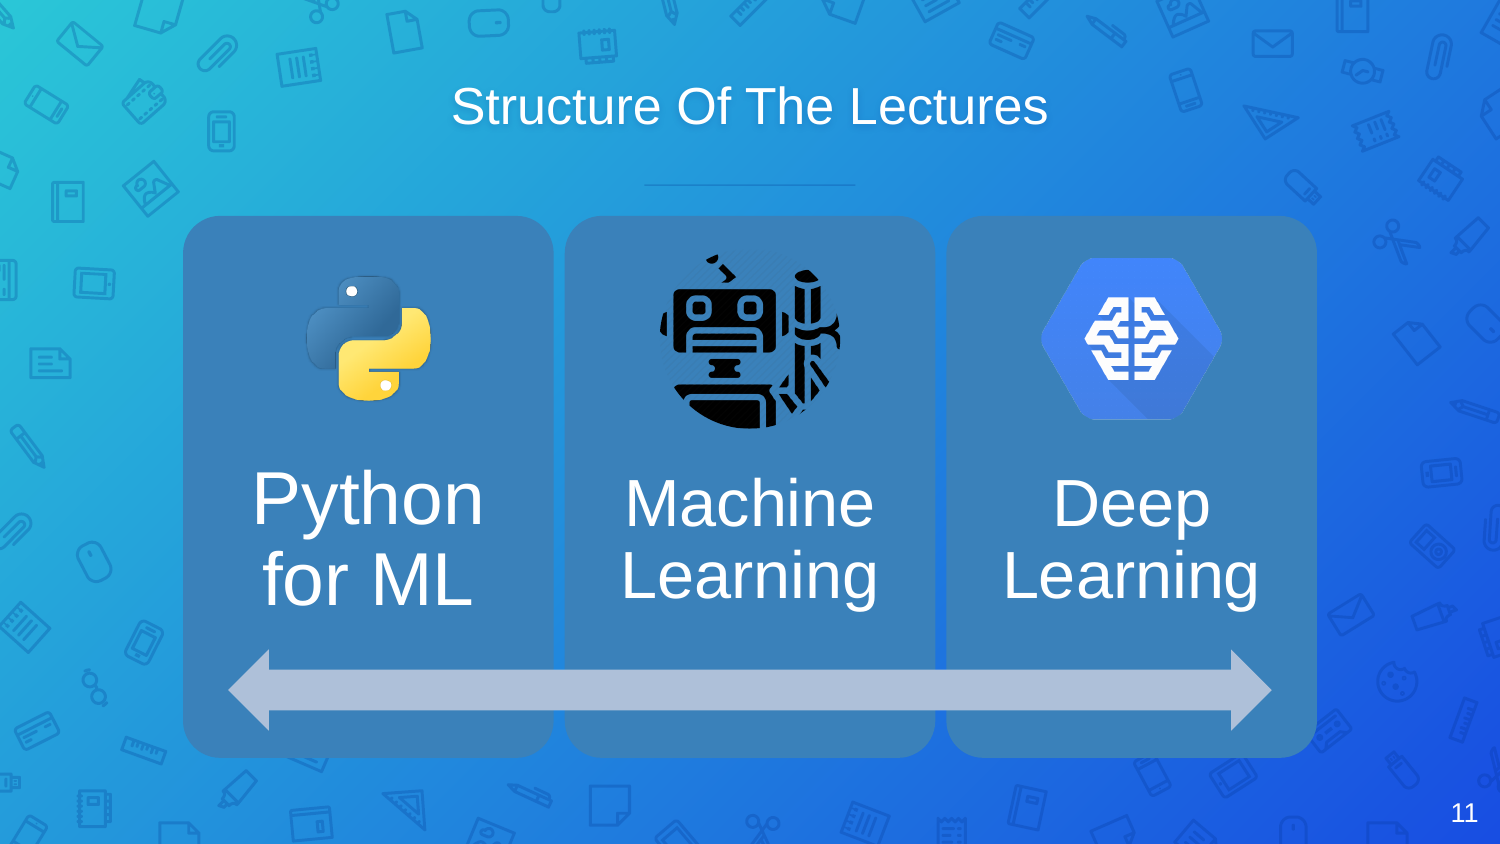

# Structure Of The Lectures
Python for ML
Machine Learning
Deep Learning
11